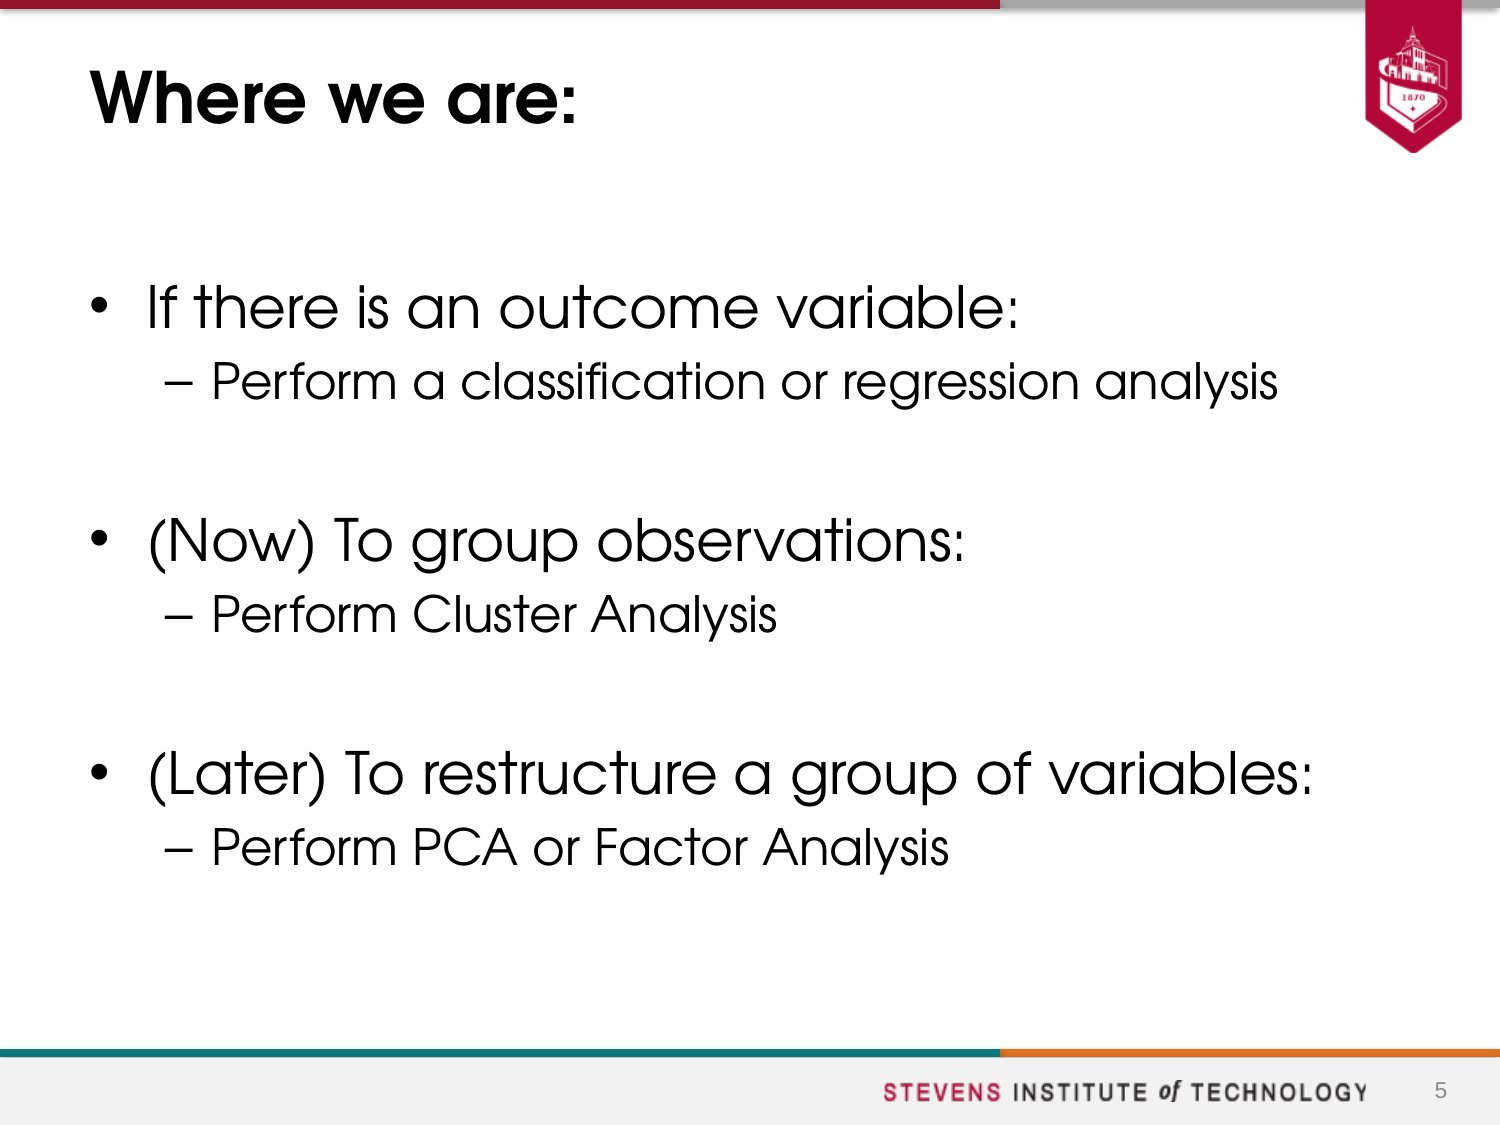

# Where we are:
If there is an outcome variable:
Perform a classification or regression analysis

(Now) To group observations:
Perform Cluster Analysis

(Later) To restructure a group of variables:
Perform PCA or Factor Analysis
5